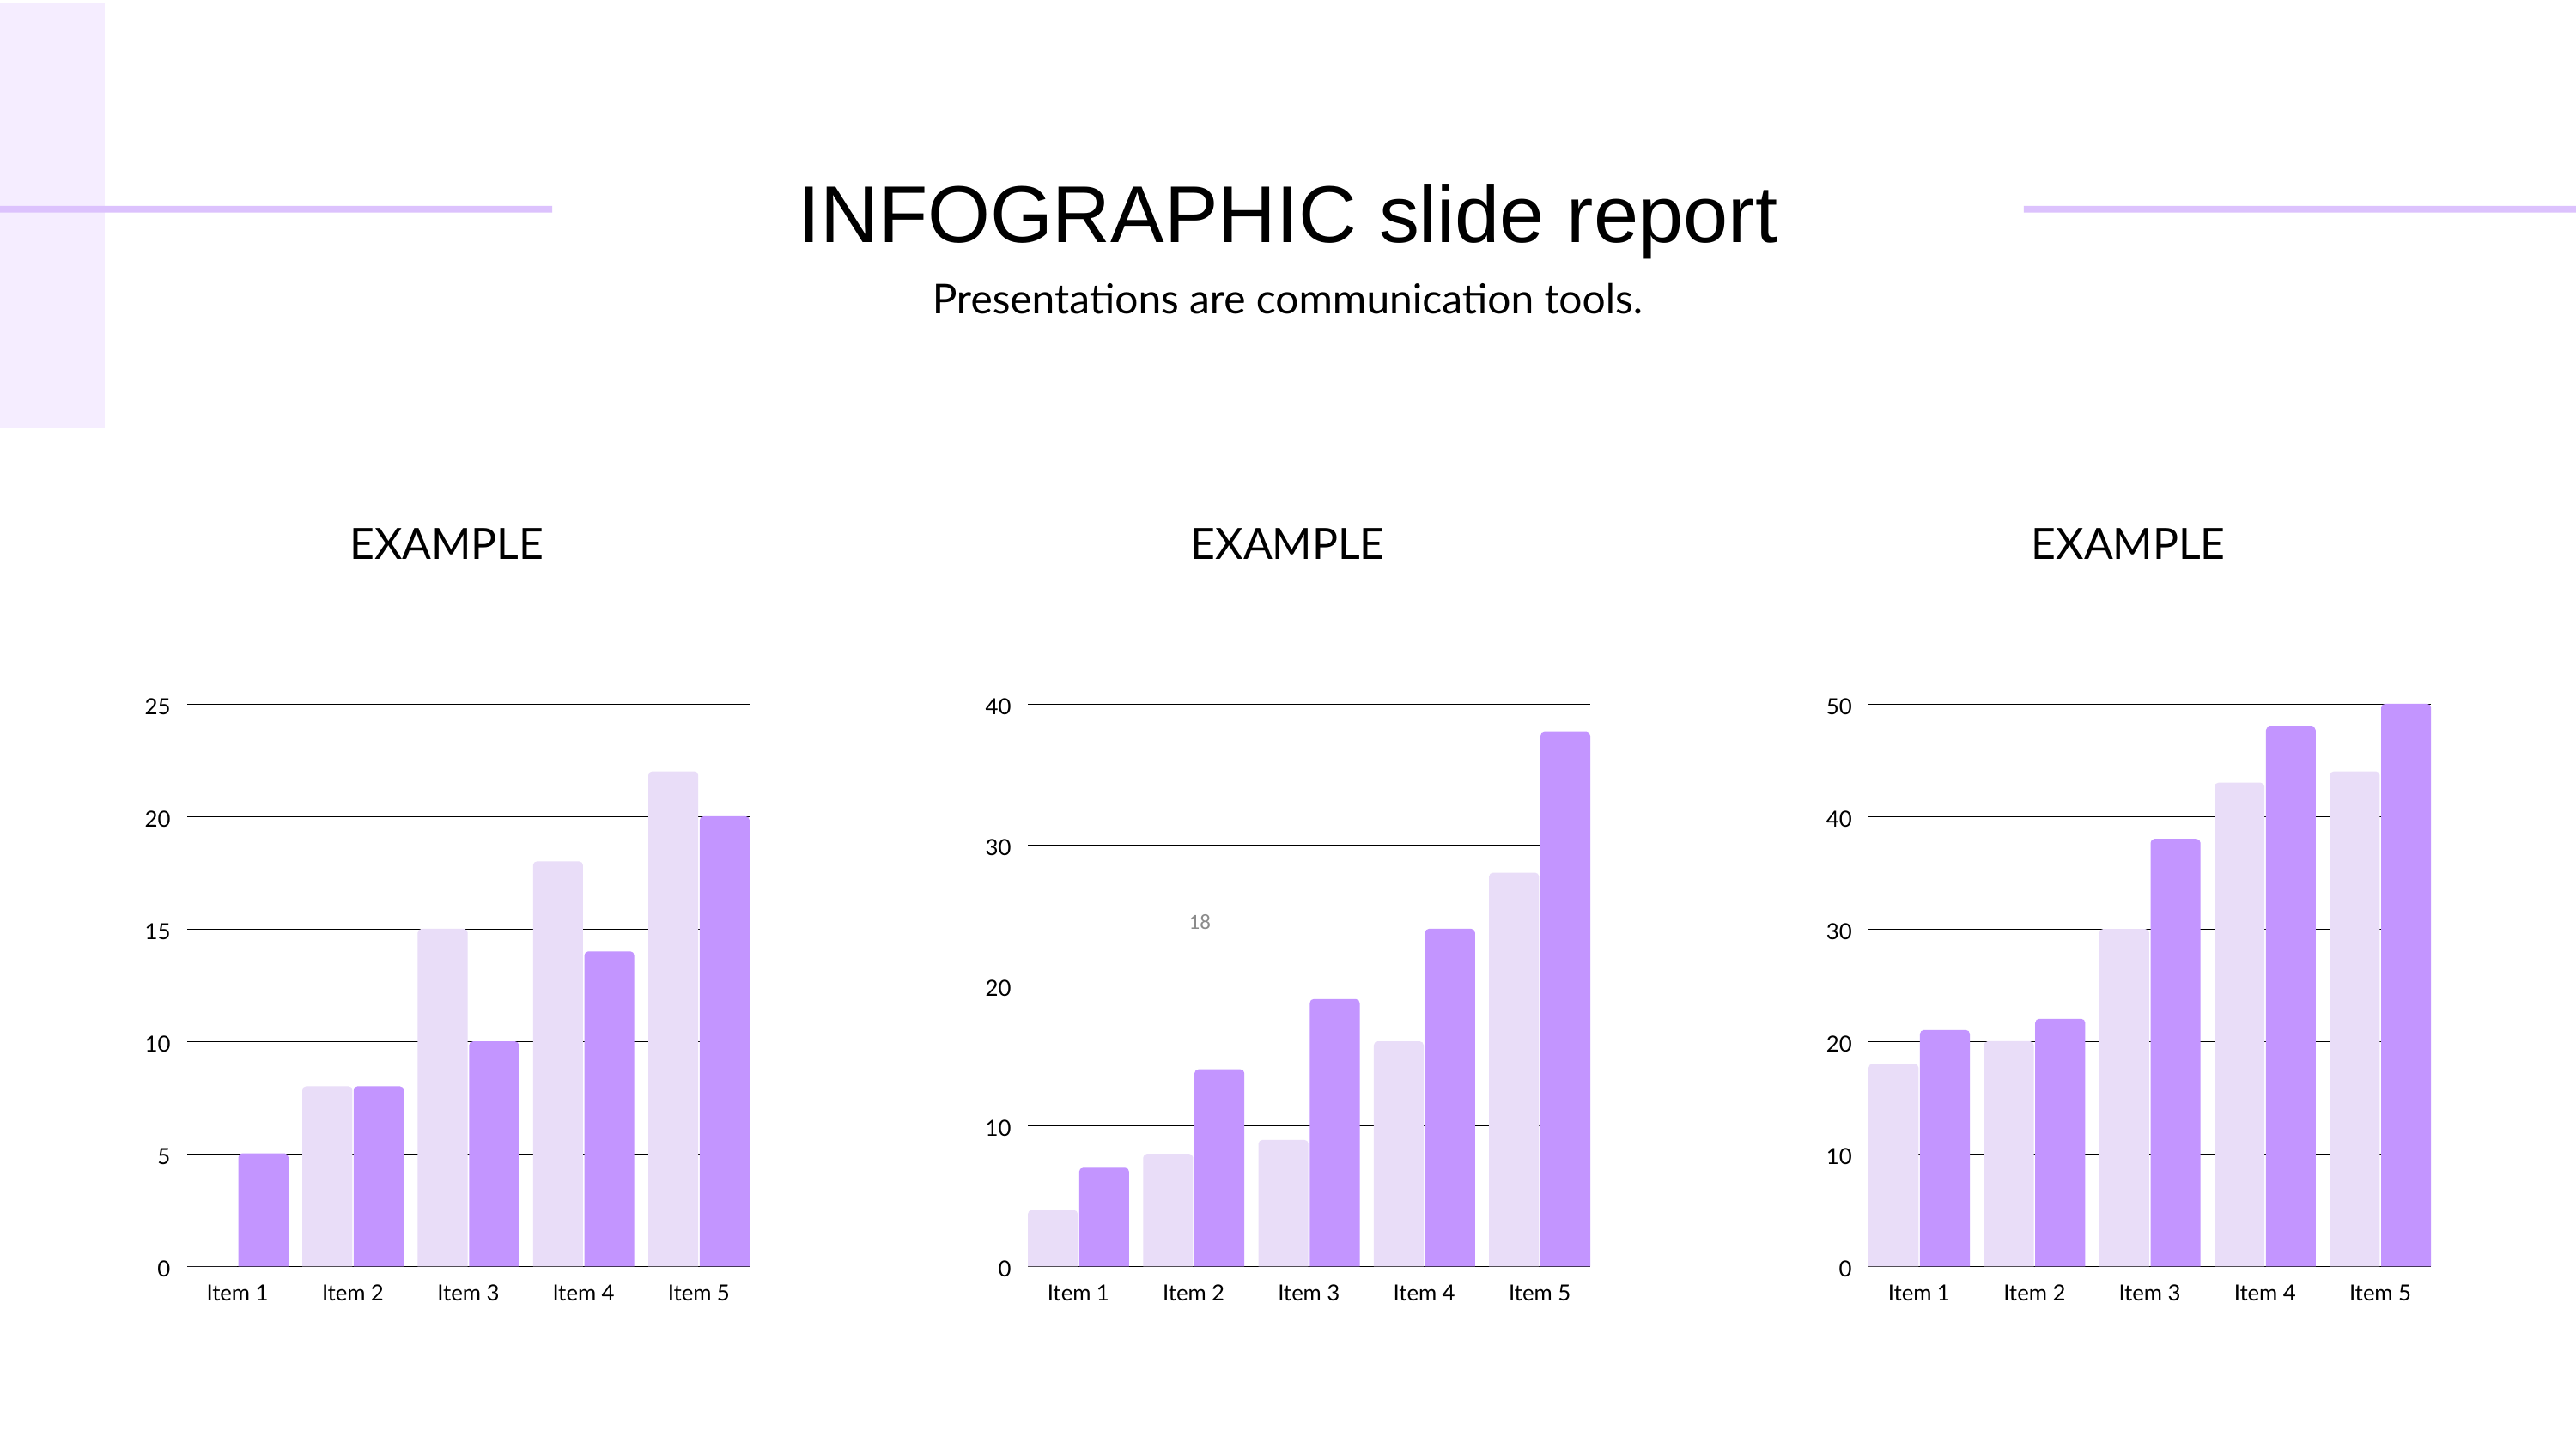

INFOGRAPHIC slide report

Presentations are communication tools.
EXAMPLE
EXAMPLE
EXAMPLE
25

20
15
10
5
0
Item 1
Item 2
Item 3
Item 4
Item 5
40

30
20
10
0
Item 1
Item 2
Item 3
Item 4
Item 5
50

40
30
20
10
0
Item 1
Item 2
Item 3
Item 4
Item 5
18